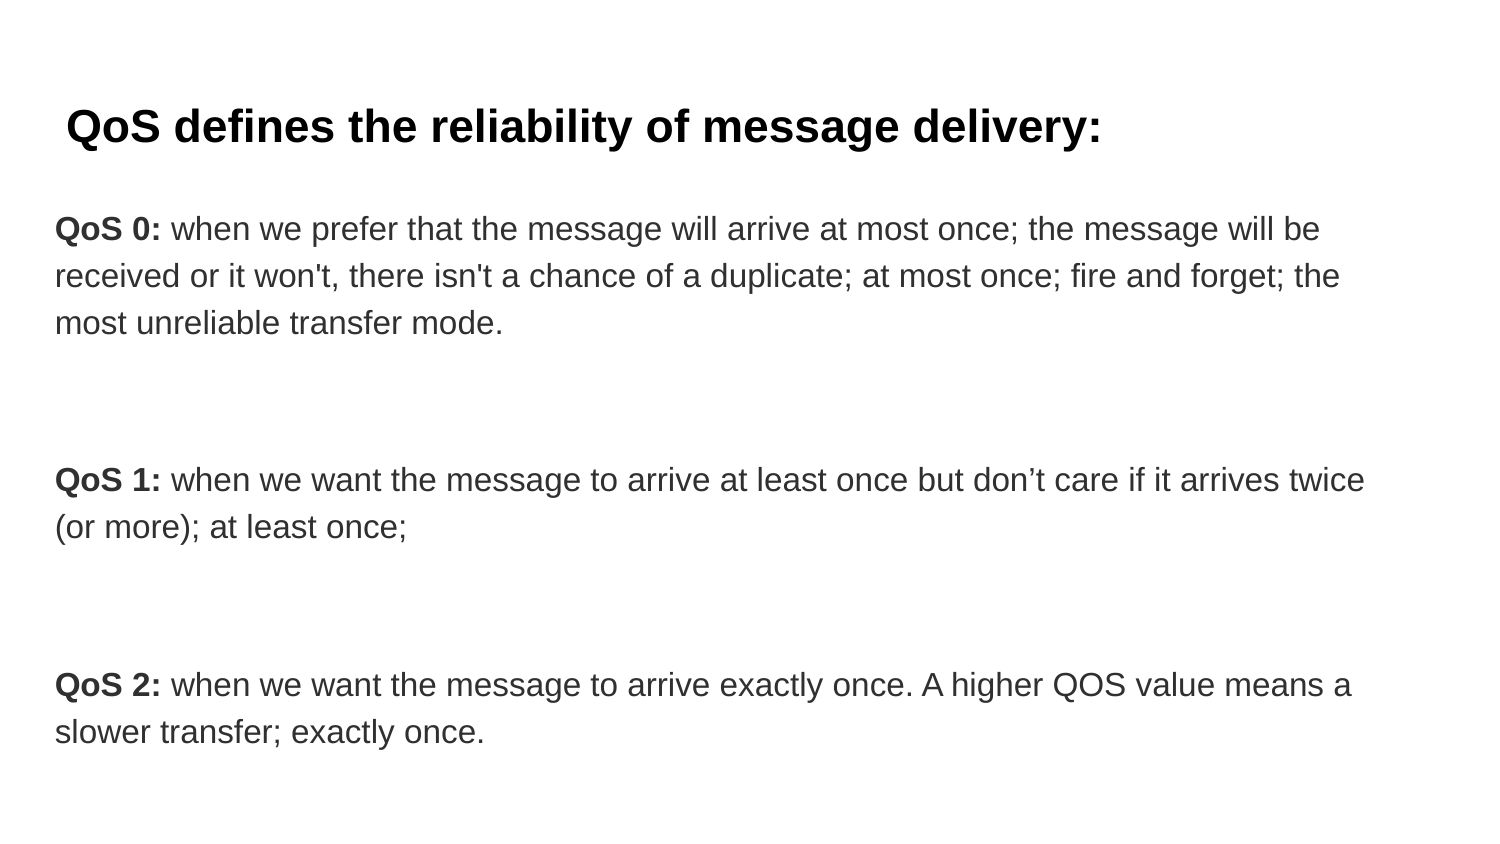

# QoS defines the reliability of message delivery:
QoS 0: when we prefer that the message will arrive at most once; the message will be received or it won't, there isn't a chance of a duplicate; at most once; fire and forget; the most unreliable transfer mode.
QoS 1: when we want the message to arrive at least once but don’t care if it arrives twice (or more); at least once;
QoS 2: when we want the message to arrive exactly once. A higher QOS value means a slower transfer; exactly once.